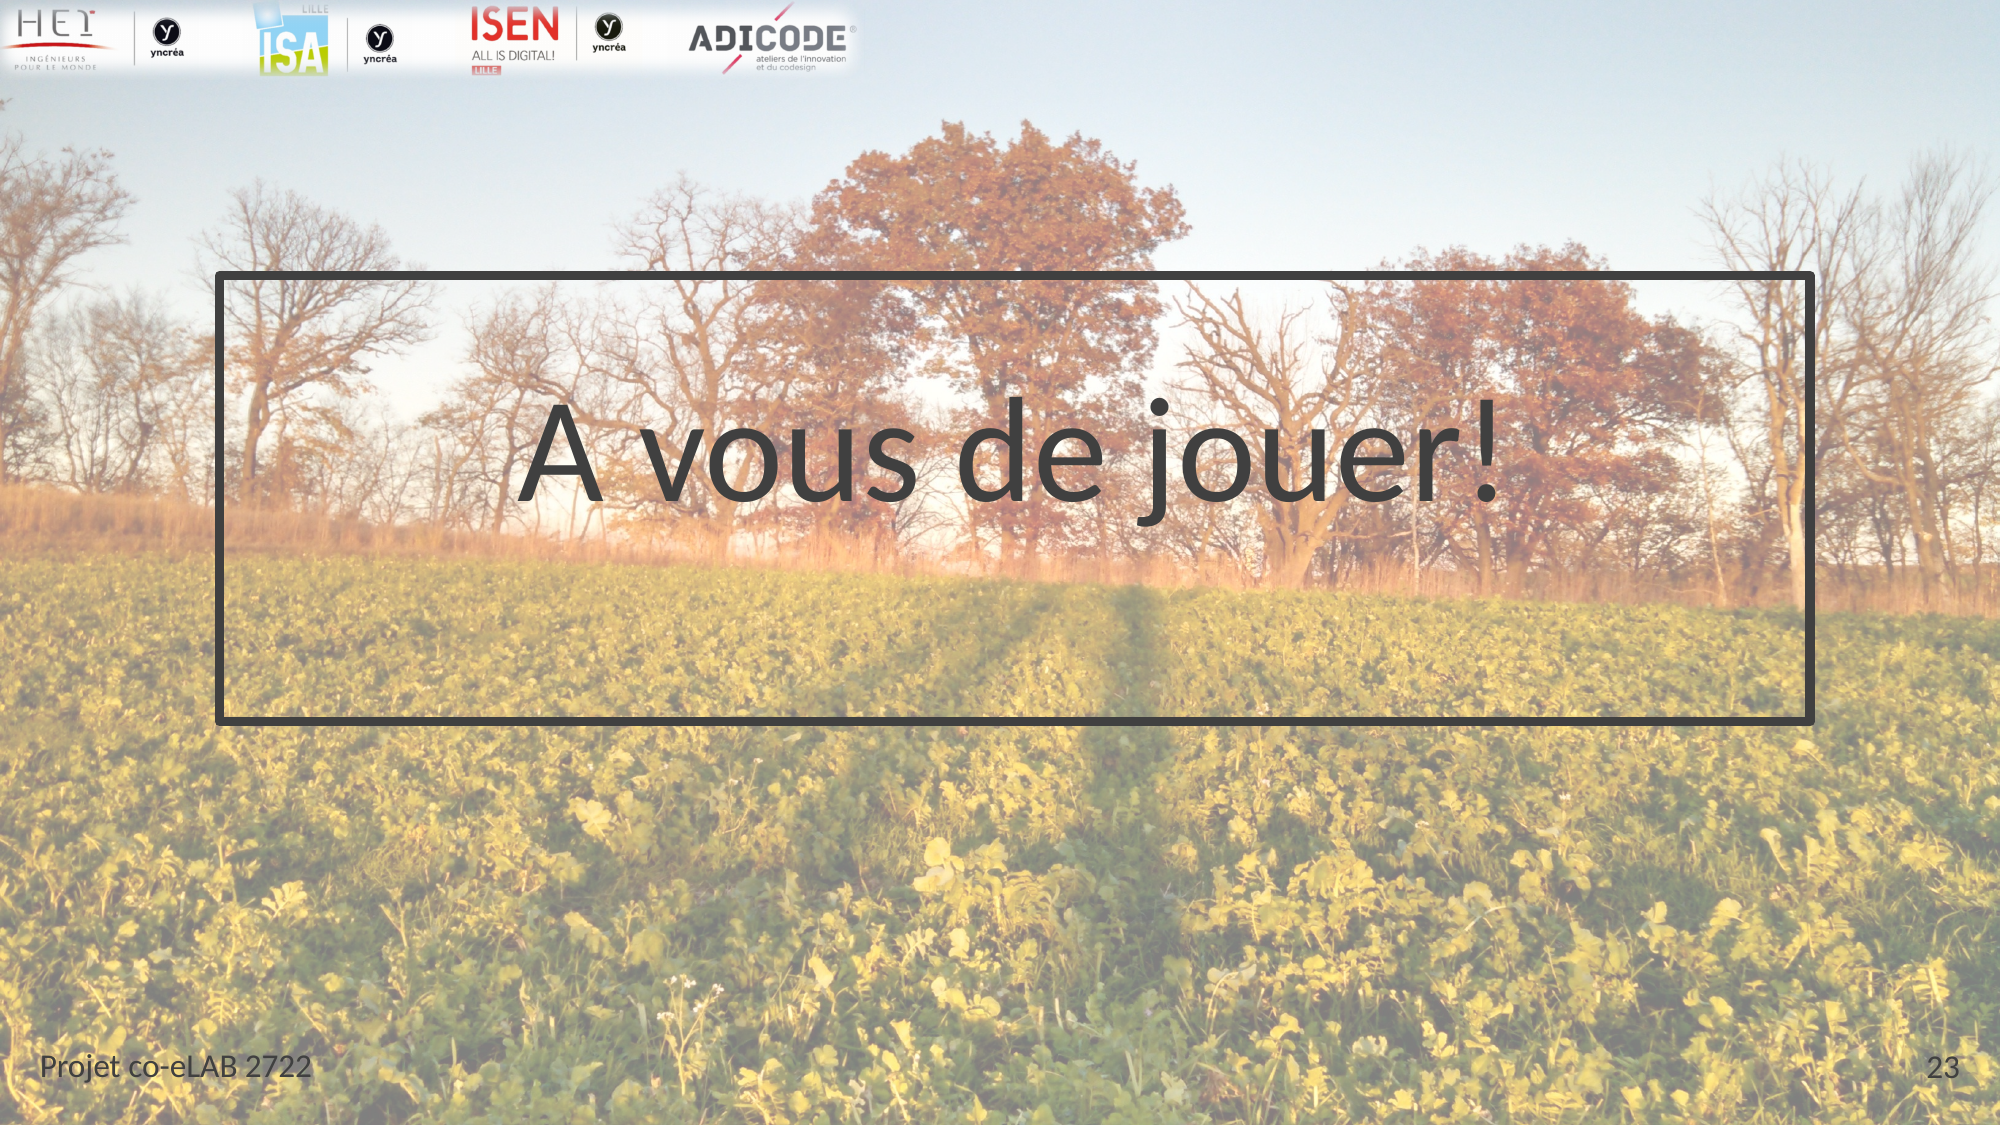

# A vous de jouer!
23
Projet co-eLAB 2722